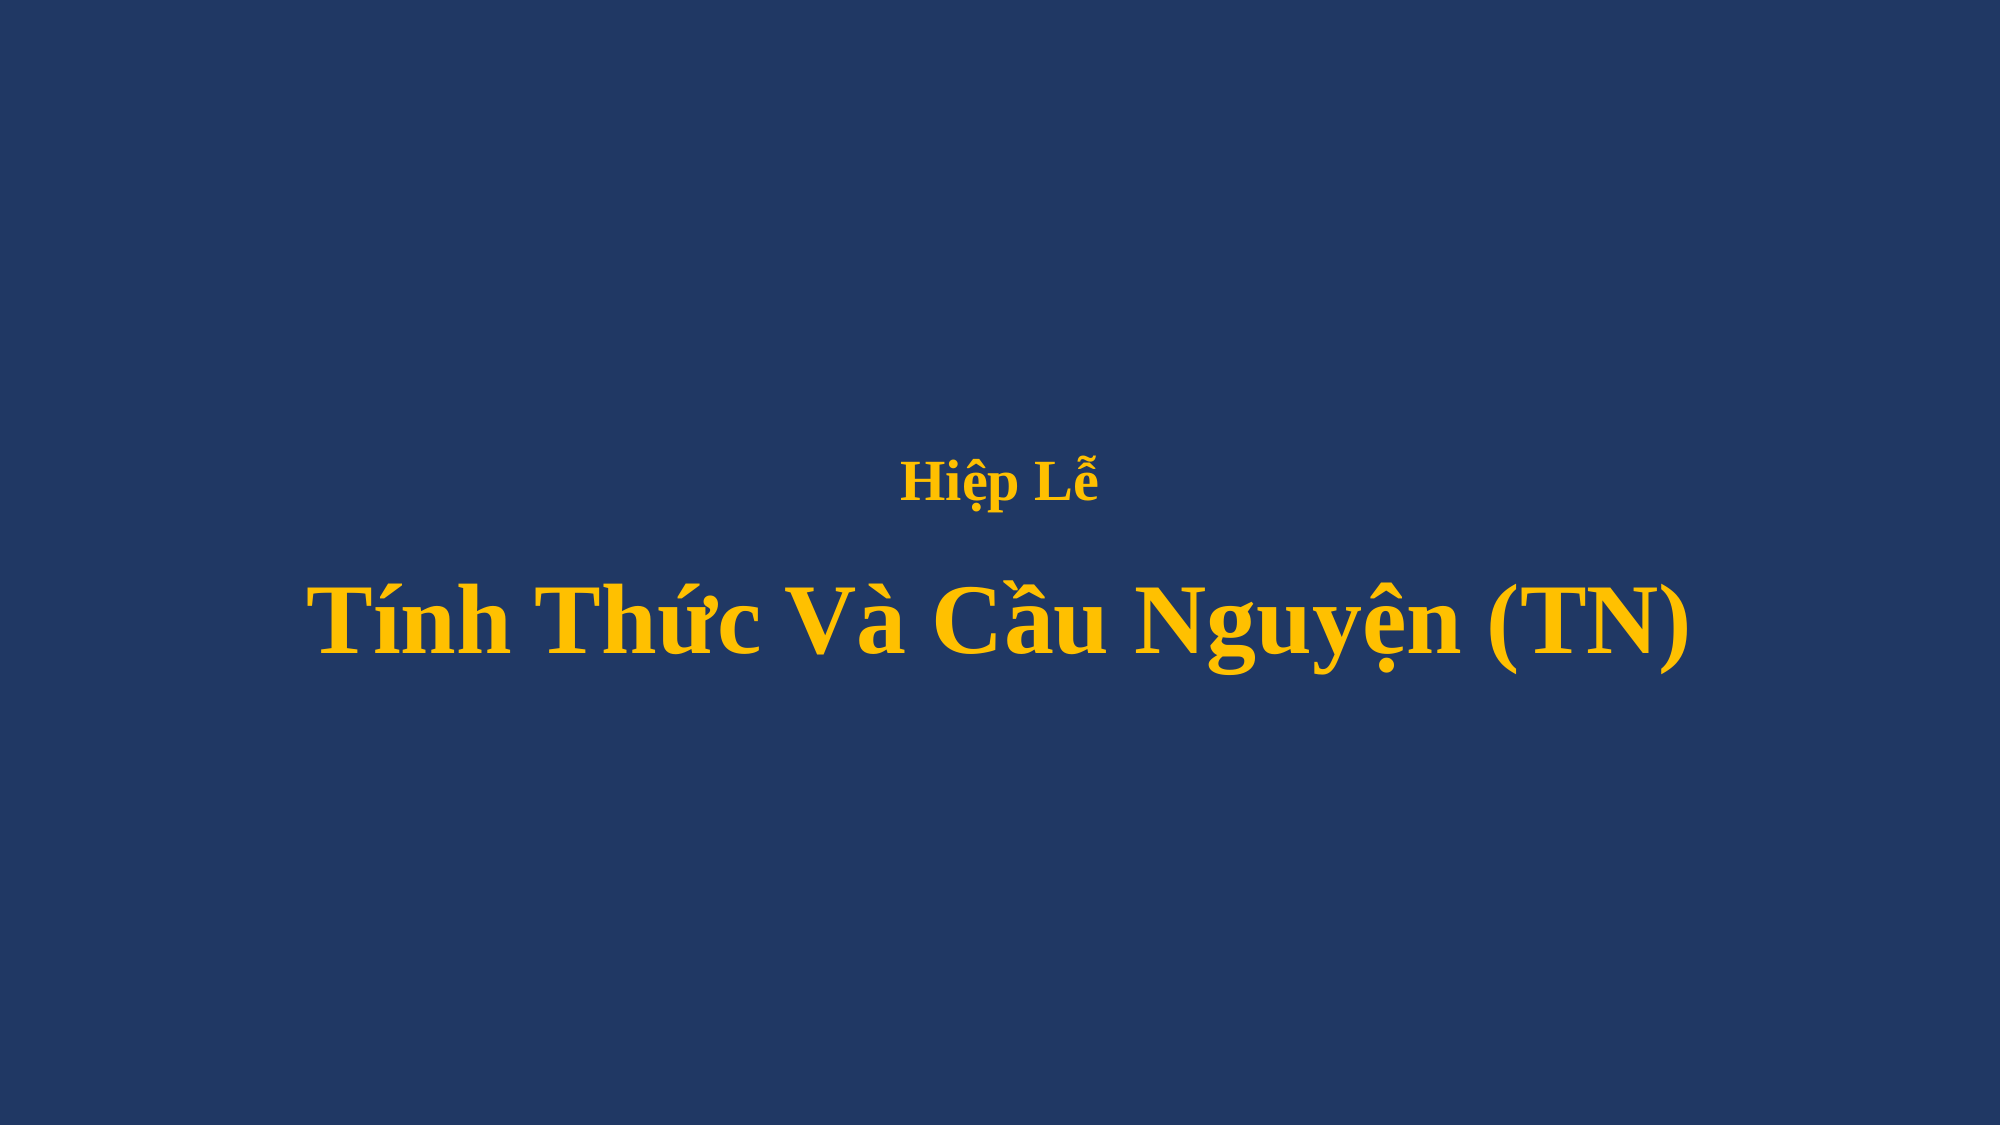

# Hiệp Lễ Tính Thức Và Cầu Nguyện (TN)